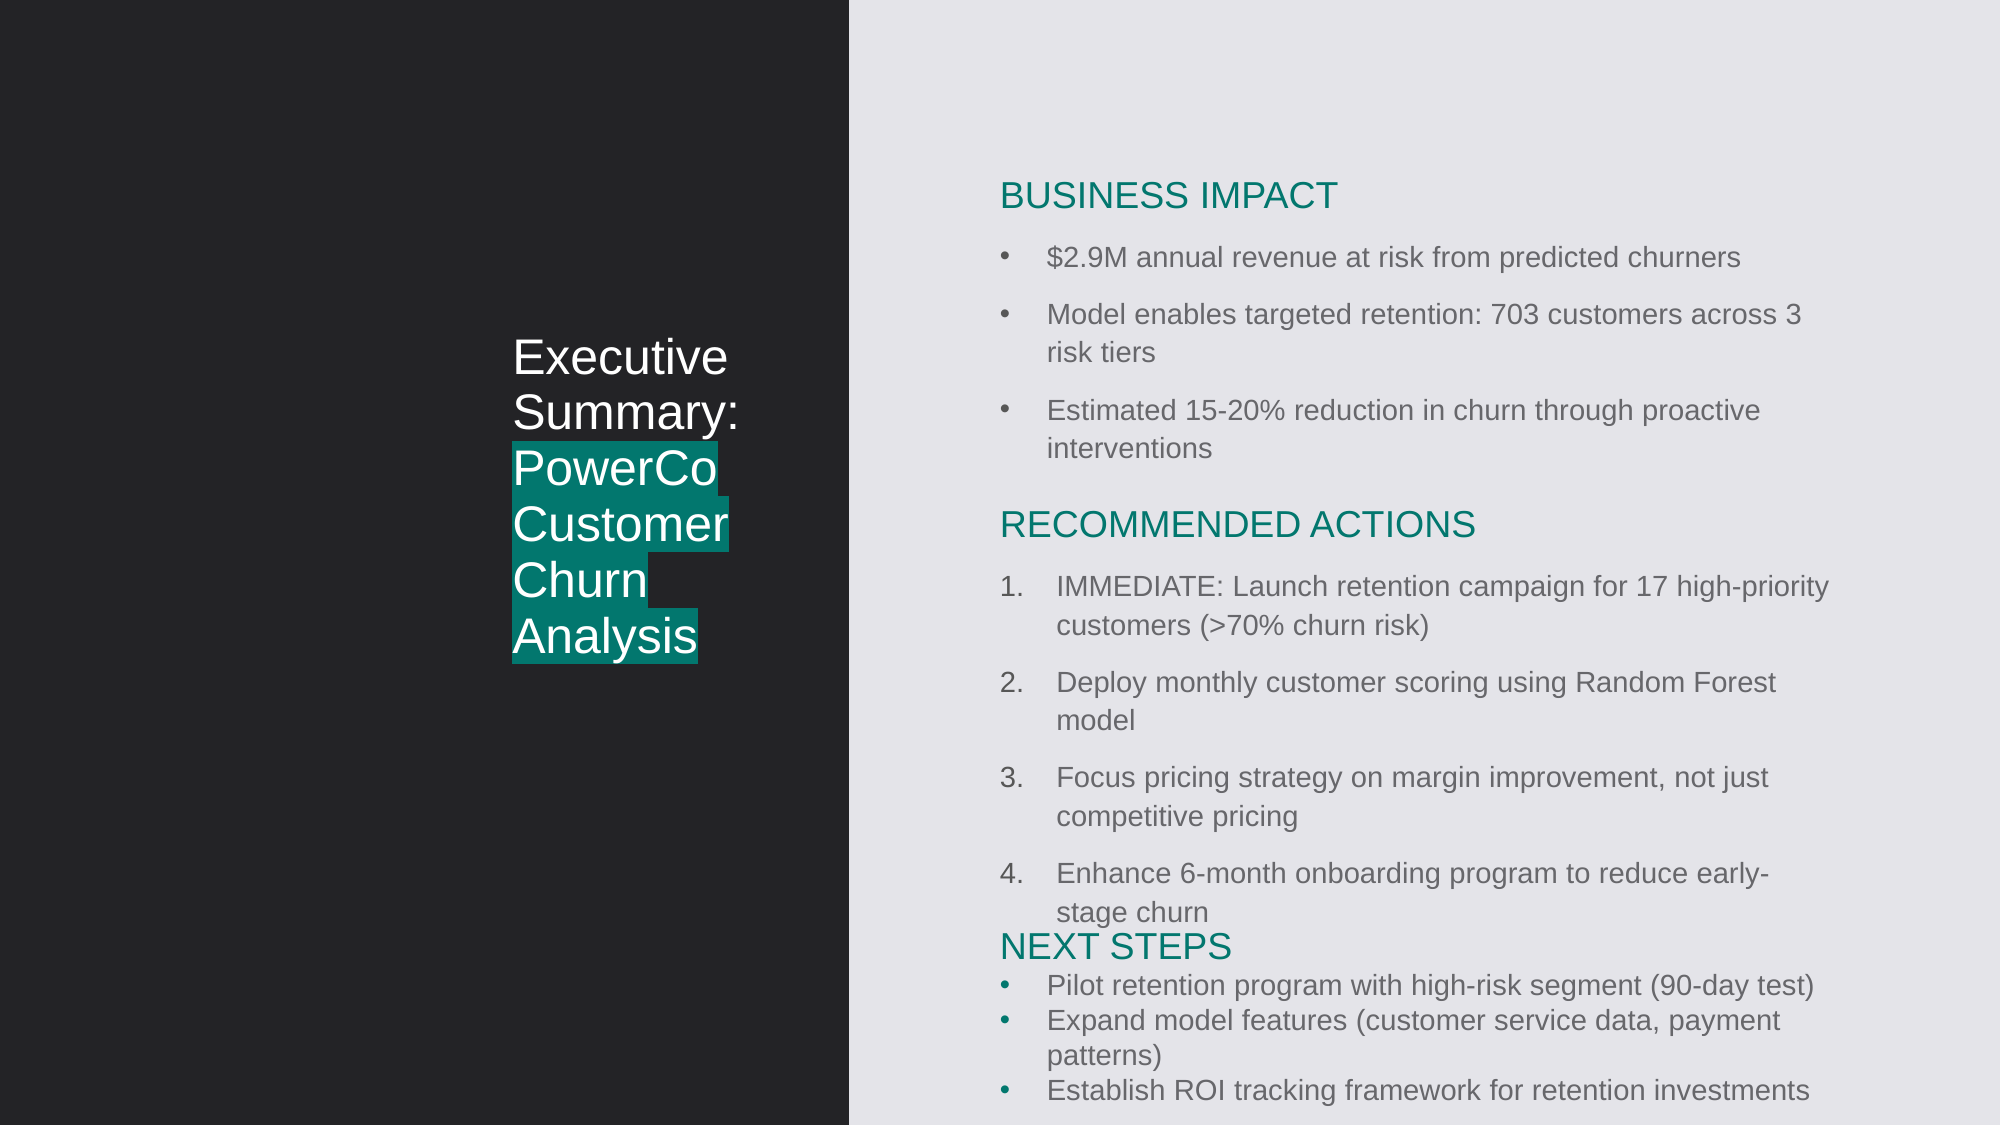

BUSINESS IMPACT
$2.9M annual revenue at risk from predicted churners
Model enables targeted retention: 703 customers across 3 risk tiers
Estimated 15-20% reduction in churn through proactive interventions
# Executive Summary: PowerCo Customer Churn Analysis
RECOMMENDED ACTIONS
IMMEDIATE: Launch retention campaign for 17 high-priority customers (>70% churn risk)
Deploy monthly customer scoring using Random Forest model
Focus pricing strategy on margin improvement, not just competitive pricing
Enhance 6-month onboarding program to reduce early-stage churn

NEXT STEPS
Pilot retention program with high-risk segment (90-day test)
Expand model features (customer service data, payment patterns)
Establish ROI tracking framework for retention investments